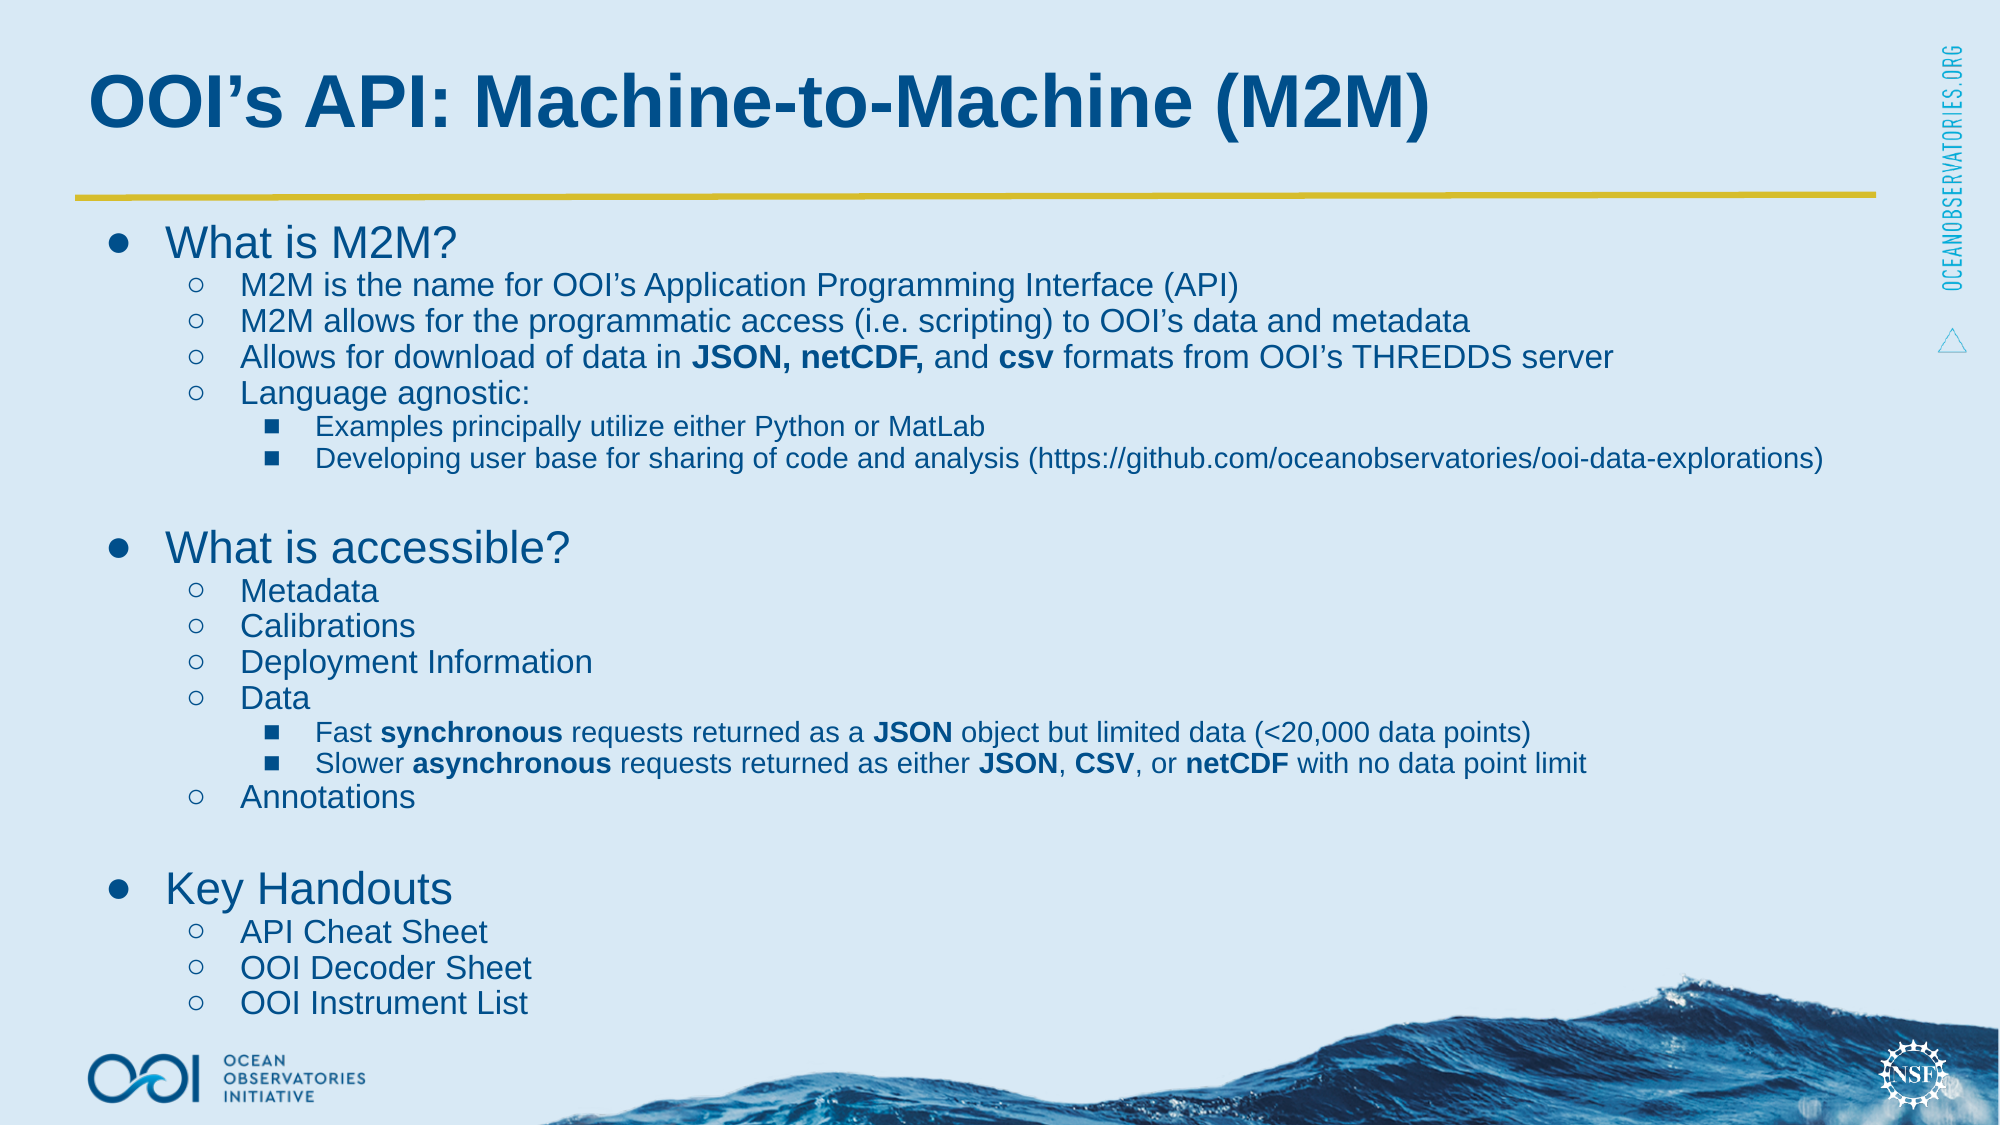

OOI’s API: Machine-to-Machine (M2M)
What is M2M?
M2M is the name for OOI’s Application Programming Interface (API)
M2M allows for the programmatic access (i.e. scripting) to OOI’s data and metadata
Allows for download of data in JSON, netCDF, and csv formats from OOI’s THREDDS server
Language agnostic:
Examples principally utilize either Python or MatLab
Developing user base for sharing of code and analysis (https://github.com/oceanobservatories/ooi-data-explorations)

What is accessible?
Metadata
Calibrations
Deployment Information
Data
Fast synchronous requests returned as a JSON object but limited data (<20,000 data points)
Slower asynchronous requests returned as either JSON, CSV, or netCDF with no data point limit
Annotations

Key Handouts
API Cheat Sheet
OOI Decoder Sheet
OOI Instrument List